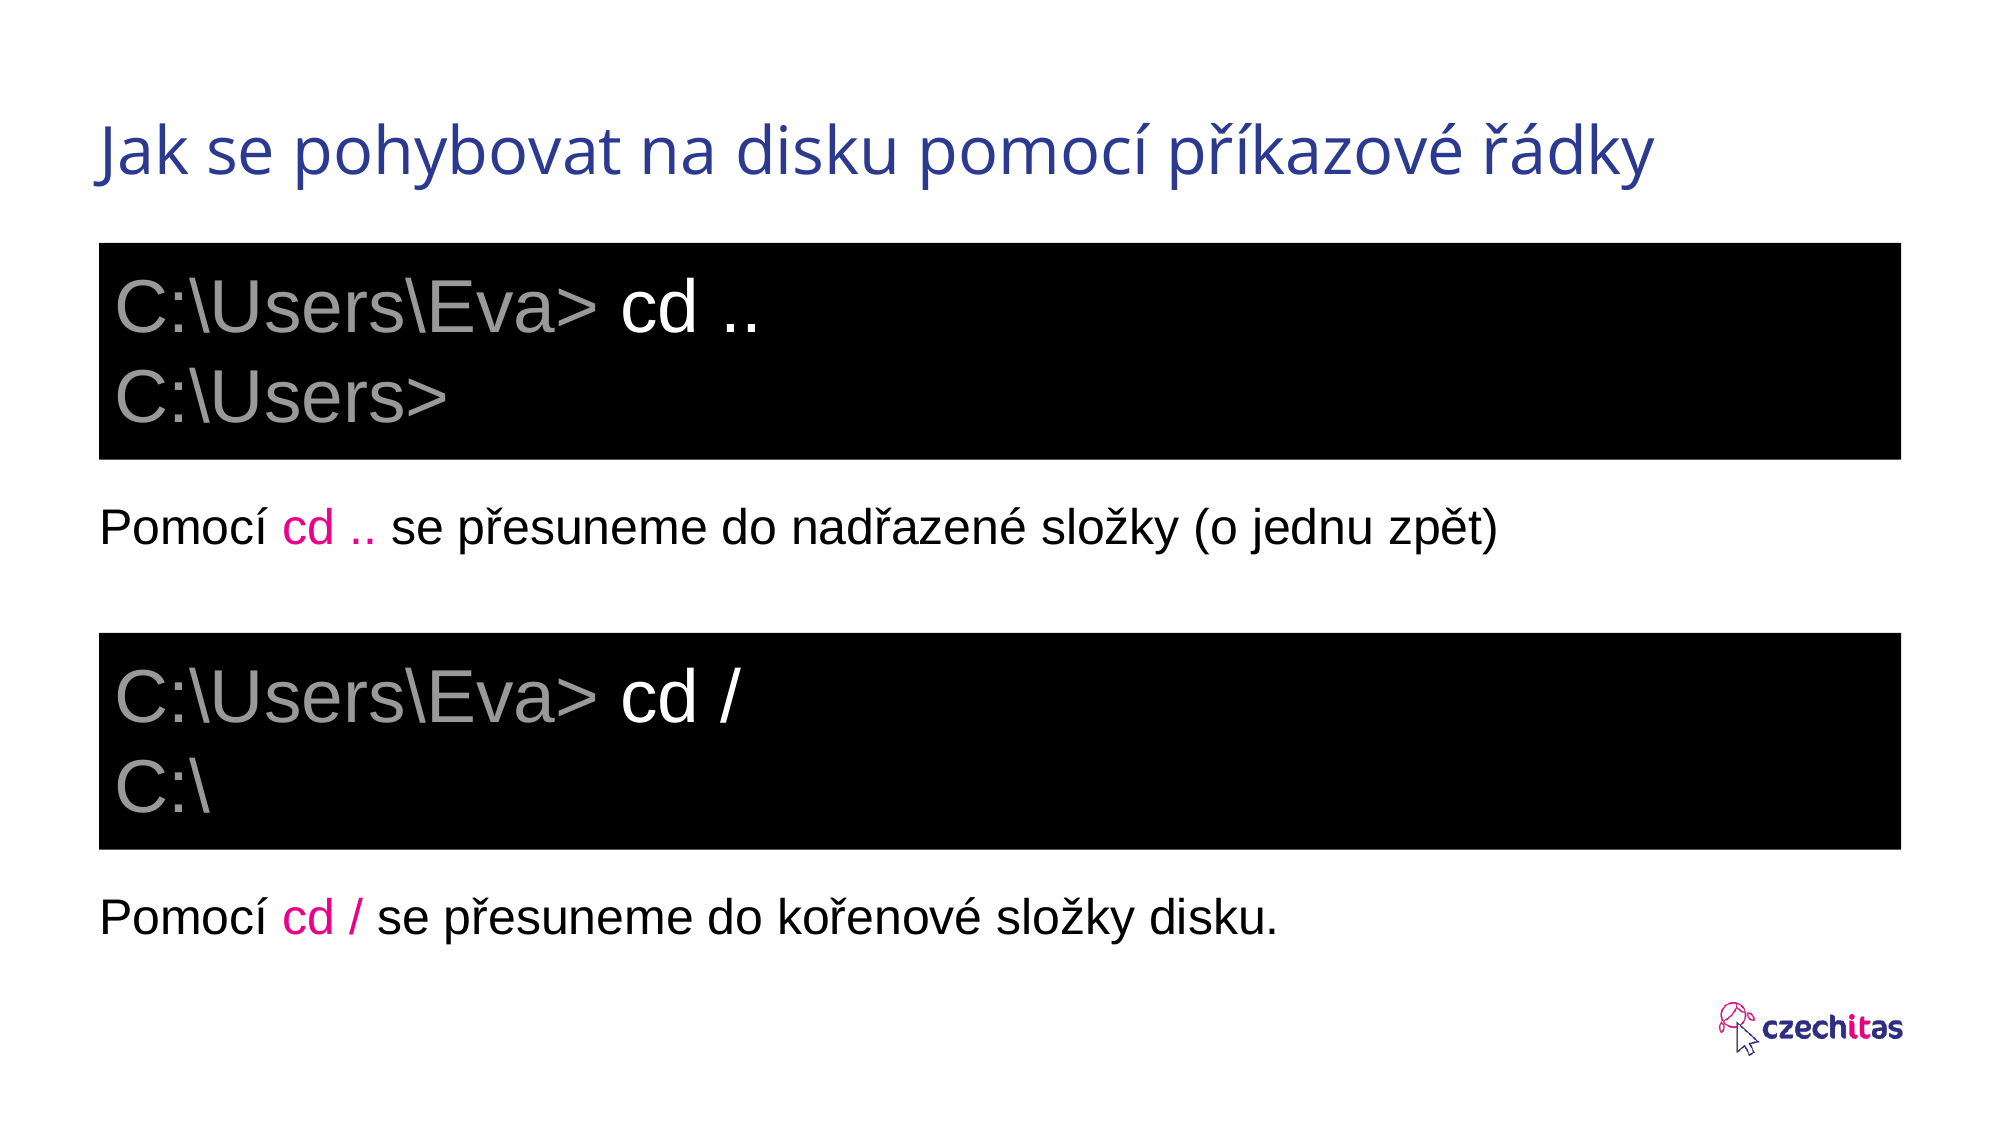

# Jak se pohybovat na disku pomocí příkazové řádky
C:\Users\Eva> cd ..
C:\Users>
Pomocí cd .. se přesuneme do nadřazené složky (o jednu zpět)
C:\Users\Eva> cd /
C:\
Pomocí cd / se přesuneme do kořenové složky disku.